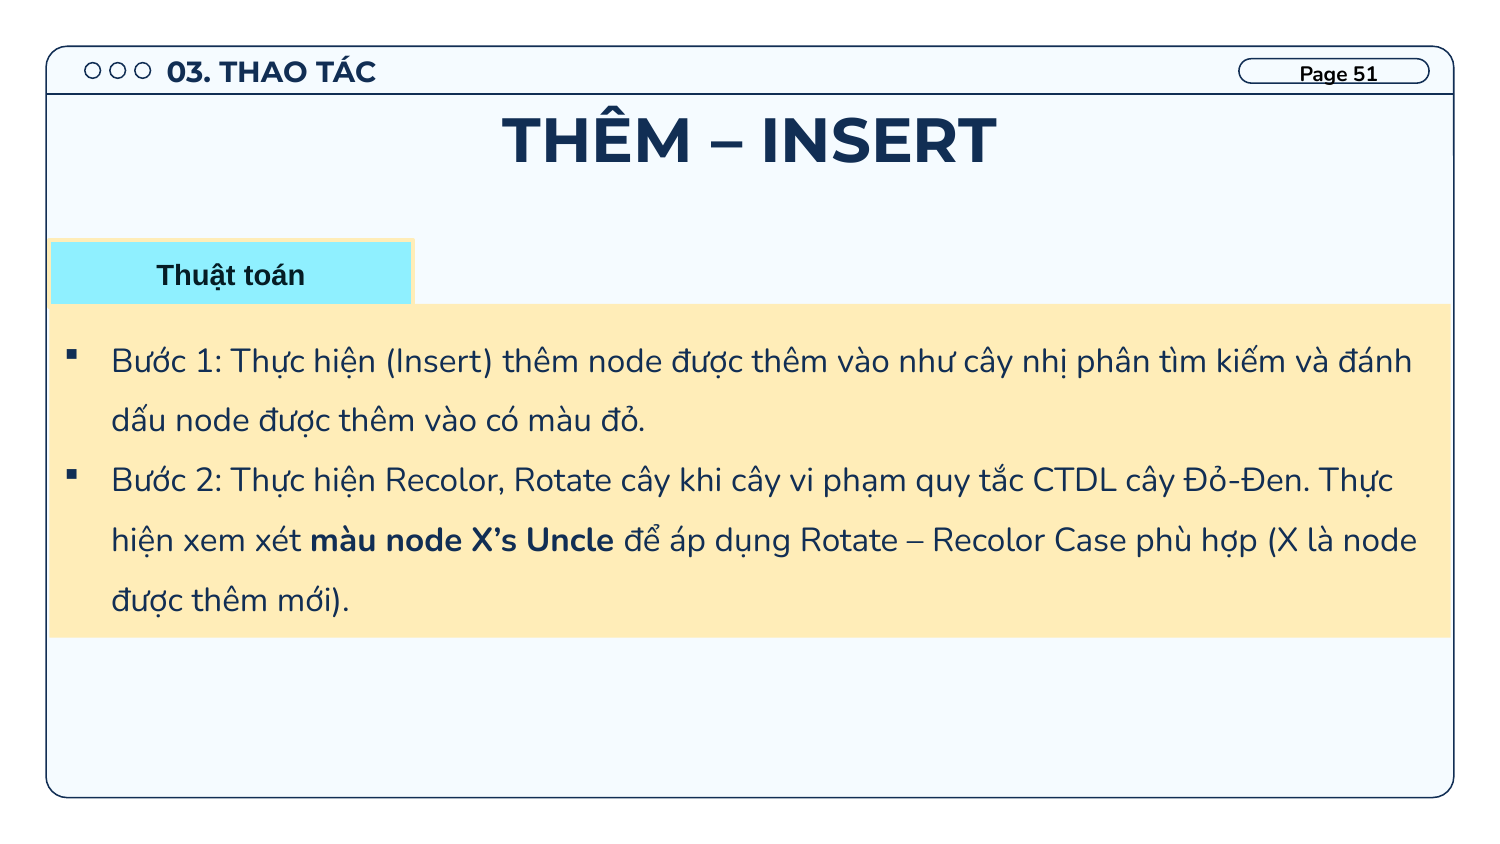

03. THAO TÁC
Page 51
# THÊM – INSERT
Thuật toán
Bước 1: Thực hiện (Insert) thêm node được thêm vào như cây nhị phân tìm kiếm và đánh dấu node được thêm vào có màu đỏ.
Bước 2: Thực hiện Recolor, Rotate cây khi cây vi phạm quy tắc CTDL cây Đỏ-Đen. Thực hiện xem xét màu node X’s Uncle để áp dụng Rotate – Recolor Case phù hợp (X là node được thêm mới).